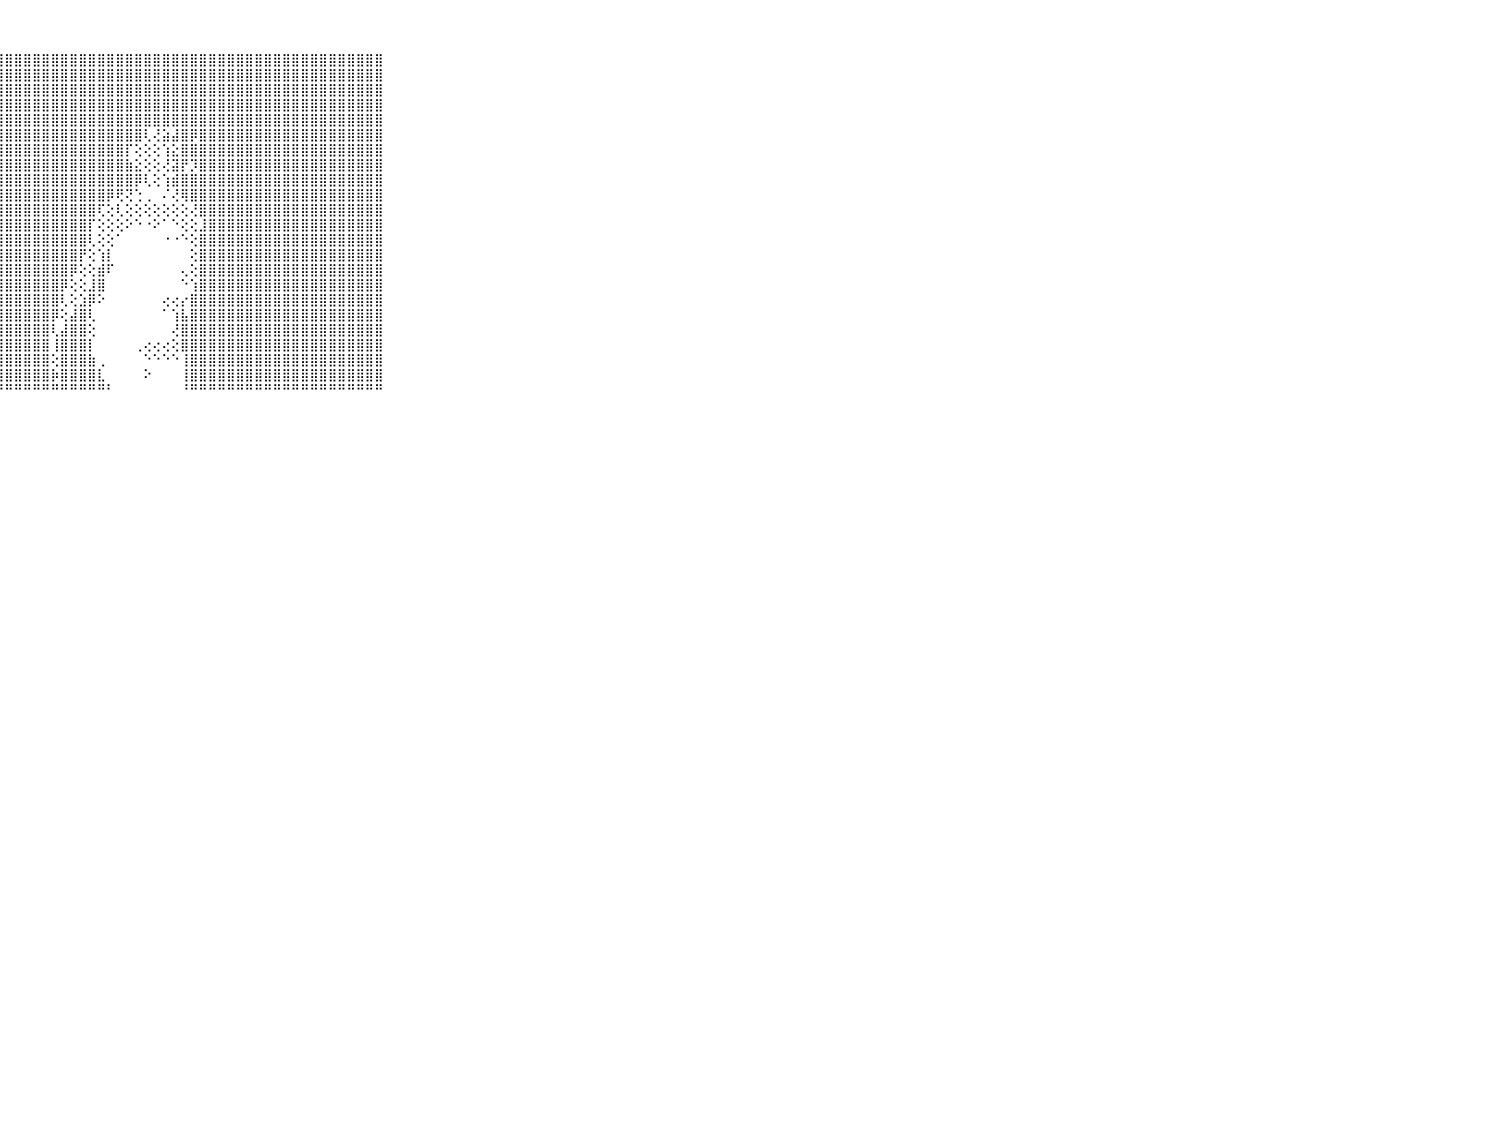

⠀⠀⠀⠀⠀⠀⠀⠀⠀⠀⠀⣿⣿⣿⣿⣿⣿⣿⣿⣿⣿⣿⣿⣿⣿⣿⣿⣿⣿⣿⣿⣿⣿⣿⣿⣿⣿⣿⣿⣿⣿⣿⣿⣿⣿⣿⣿⣿⣿⣿⣿⣿⣿⣿⣿⣿⣿⣿⣿⣿⣿⣿⣿⣿⣿⣿⣿⣿⣿⠀⠀⠀⠀⠀⠀⠀⠀⠀⠀⠀⠀
⠀⠀⠀⠀⠀⠀⠀⠀⠀⠀⠀⣿⣿⣿⣿⣿⣿⣿⣿⣿⣿⣿⣿⣿⣿⣿⣿⣿⣿⣿⣿⣿⣿⣿⣿⣿⣿⣿⣿⣿⣿⣿⣿⣿⣿⣿⣿⣿⣿⣿⣿⣿⣿⣿⣿⣿⣿⣿⣿⣿⣿⣿⣿⣿⣿⣿⣿⣿⣿⠀⠀⠀⠀⠀⠀⠀⠀⠀⠀⠀⠀
⠀⠀⠀⠀⠀⠀⠀⠀⠀⠀⠀⣿⣿⣿⣿⣿⣿⣿⣿⣿⣿⣿⣿⣿⣿⣿⣿⣿⣿⣿⣿⣿⣿⣿⣿⣿⣿⣿⣿⣿⣿⣿⣿⣿⣿⣿⣿⣿⣿⣿⣿⣿⣿⣿⣿⣿⣿⣿⣿⣿⣿⣿⣿⣿⣿⣿⣿⣿⣿⠀⠀⠀⠀⠀⠀⠀⠀⠀⠀⠀⠀
⠀⠀⠀⠀⠀⠀⠀⠀⠀⠀⠀⣿⣿⣿⣿⣿⣿⣿⣿⣿⣿⣿⣿⣿⣿⣿⣿⣿⣿⣿⣿⣿⣿⣿⣿⣿⣿⣿⣿⣿⣿⣿⣿⣿⣿⣿⣿⣿⣿⣿⣿⣿⣿⣿⣿⣿⣿⣿⣿⣿⣿⣿⣿⣿⣿⣿⣿⣿⣿⠀⠀⠀⠀⠀⠀⠀⠀⠀⠀⠀⠀
⠀⠀⠀⠀⠀⠀⠀⠀⠀⠀⠀⣿⣿⣿⣿⣿⣿⣿⣿⣿⣿⣿⣿⣿⣿⣿⣿⣿⣿⣿⣿⣿⣿⣿⣿⣿⣿⣿⣿⣿⣿⣿⣿⣿⣿⣿⣿⣿⣿⣿⣿⣿⣿⣿⣿⣿⣿⣿⣿⣿⣿⣿⣿⣿⣿⣿⣿⣿⣿⠀⠀⠀⠀⠀⠀⠀⠀⠀⠀⠀⠀
⠀⠀⠀⠀⠀⠀⠀⠀⠀⠀⠀⣿⣿⣿⣿⣿⣿⣿⣿⣿⣿⣿⣿⣿⣿⣿⣿⣿⣿⣿⣿⣿⣿⣿⣿⣿⣿⣿⣿⣿⣿⣿⣿⢇⢜⣵⣼⣿⡿⣿⣿⣿⣿⣿⣿⣿⣿⣿⣿⣿⣿⣿⣿⣿⣿⣿⣿⣿⣿⠀⠀⠀⠀⠀⠀⠀⠀⠀⠀⠀⠀
⠀⠀⠀⠀⠀⠀⠀⠀⠀⠀⠀⣿⣿⣿⣿⣿⣿⣿⣿⣿⣿⣿⣿⣿⣿⣿⣿⣿⣿⣿⣿⣿⣿⣿⣿⣿⣿⣿⣿⣿⣿⡏⢕⢕⢕⢱⣕⣿⣿⣿⣿⣿⣿⣿⣿⣿⣿⣿⣿⣿⣿⣿⣿⣿⣿⣿⣿⣿⣿⠀⠀⠀⠀⠀⠀⠀⠀⠀⠀⠀⠀
⠀⠀⠀⠀⠀⠀⠀⠀⠀⠀⠀⣿⣿⣿⣿⣿⣿⣿⣿⣿⣿⣿⣿⣿⣿⣿⣿⣿⣿⣿⣿⣿⣿⣿⣿⣿⣿⣿⣿⣿⣿⣷⣕⢕⢕⢜⣽⡟⡹⣿⣿⣿⣿⣿⣿⣿⣿⣿⣿⣿⣿⣿⣿⣿⣿⣿⣿⣿⣿⠀⠀⠀⠀⠀⠀⠀⠀⠀⠀⠀⠀
⠀⠀⠀⠀⠀⠀⠀⠀⠀⠀⠀⣿⣿⣿⣿⣿⣿⣿⣿⣿⣿⣿⣿⣿⣿⣿⣿⣿⣿⣿⣿⣿⣿⣿⣿⣿⣿⣿⣿⣿⣿⣿⡿⢇⢕⢱⣾⣿⣿⣿⣿⣿⣿⣿⣿⣿⣿⣿⣿⣿⣿⣿⣿⣿⣿⣿⣿⣿⣿⠀⠀⠀⠀⠀⠀⠀⠀⠀⠀⠀⠀
⠀⠀⠀⠀⠀⠀⠀⠀⠀⠀⠀⣿⣿⣿⣿⣿⣿⣿⣿⣿⣿⣿⣿⣿⣿⣿⣿⣿⣿⣿⣿⣿⣿⣿⣿⣿⣿⣿⣿⡿⢟⢝⢑⢀⠀⠌⢜⢿⣿⣿⣿⣿⣿⣿⣿⣿⣿⣿⣿⣿⣿⣿⣿⣿⣿⣿⣿⣿⣿⠀⠀⠀⠀⠀⠀⠀⠀⠀⠀⠀⠀
⠀⠀⠀⠀⠀⠀⠀⠀⠀⠀⠀⣿⣿⣿⣿⣿⣿⣿⣿⣿⣿⣿⣿⣿⣿⣿⣿⣿⣿⣿⣿⣿⣿⣿⣿⣿⣿⣿⢏⢕⢇⢕⢕⢕⢕⢕⢕⢕⢜⣿⣿⣿⣿⣿⣿⣿⣿⣿⣿⣿⣿⣿⣿⣿⣿⣿⣿⣿⣿⠀⠀⠀⠀⠀⠀⠀⠀⠀⠀⠀⠀
⠀⠀⠀⠀⠀⠀⠀⠀⠀⠀⠀⣿⣿⣿⣿⣿⣿⣿⣿⣿⣿⣿⣿⣿⣿⣿⣿⣿⣿⣿⣿⣿⣿⣿⣿⣿⣿⡏⢕⢕⢕⠕⠑⠐⠕⠁⠑⢕⢕⣸⣿⣿⣿⣿⣿⣿⣿⣿⣿⣿⣿⣿⣿⣿⣿⣿⣿⣿⣿⠀⠀⠀⠀⠀⠀⠀⠀⠀⠀⠀⠀
⠀⠀⠀⠀⠀⠀⠀⠀⠀⠀⠀⣿⣿⣿⣿⣿⣿⣿⣿⣿⣿⣿⣿⣿⣿⣿⣿⣿⣿⣿⣿⣿⣿⣿⣿⣿⣿⢇⢕⢕⠁⠀⠀⠀⠀⠐⠐⠑⢕⣿⣿⣿⣿⣿⣿⣿⣿⣿⣿⣿⣿⣿⣿⣿⣿⣿⣿⣿⣿⠀⠀⠀⠀⠀⠀⠀⠀⠀⠀⠀⠀
⠀⠀⠀⠀⠀⠀⠀⠀⠀⠀⠀⣿⣿⣿⣿⣿⣿⣿⣿⣿⣿⣿⣿⣿⣿⣿⣿⣿⣿⣿⣿⣿⣿⣿⣿⣿⡟⢕⢱⡇⠀⠀⠀⠀⠀⠀⠀⠀⢕⣿⣿⣿⣿⣿⣿⣿⣿⣿⣿⣿⣿⣿⣿⣿⣿⣿⣿⣿⣿⠀⠀⠀⠀⠀⠀⠀⠀⠀⠀⠀⠀
⠀⠀⠀⠀⠀⠀⠀⠀⠀⠀⠀⣿⣿⣿⣿⣿⣿⣿⣿⣿⣿⣿⣿⣿⣿⣿⣿⣿⣿⣿⣿⣿⣿⣿⣿⡿⢕⢕⣾⠏⠀⠀⠀⠀⠀⠀⠀⢄⢕⣿⣿⣿⣿⣿⣿⣿⣿⣿⣿⣿⣿⣿⣿⣿⣿⣿⣿⣿⣿⠀⠀⠀⠀⠀⠀⠀⠀⠀⠀⠀⠀
⠀⠀⠀⠀⠀⠀⠀⠀⠀⠀⠀⣿⣿⣿⣿⣿⣿⣿⣿⣿⣿⣿⣿⣿⣿⣿⣿⣿⣿⣿⣿⣿⣿⣿⡿⢕⢕⣸⣿⠀⠀⠀⠀⠀⠀⠀⠀⠑⢱⣿⣿⣿⣿⣿⣿⣿⣿⣿⣿⣿⣿⣿⣿⣿⣿⣿⣿⣿⣿⠀⠀⠀⠀⠀⠀⠀⠀⠀⠀⠀⠀
⠀⠀⠀⠀⠀⠀⠀⠀⠀⠀⠀⣿⣿⣿⣿⣿⣿⣿⣿⣿⣿⣿⣿⣿⣿⣿⣿⣿⣿⣿⣿⣿⣿⣿⢇⢕⣱⡿⠕⠀⠀⠀⠀⠀⠀⢔⢔⡔⣿⣿⣿⣿⣿⣿⣿⣿⣿⣿⣿⣿⣿⣿⣿⣿⣿⣿⣿⣿⣿⠀⠀⠀⠀⠀⠀⠀⠀⠀⠀⠀⠀
⠀⠀⠀⠀⠀⠀⠀⠀⠀⠀⠀⣿⣿⣿⣿⣿⣿⣿⣿⣿⣿⣿⣿⣿⣿⣿⣿⣿⣿⣿⣿⣿⣿⡿⢕⣼⣿⢇⠀⠀⠀⠀⠀⠀⠀⠁⢱⣧⣿⣿⣿⣿⣿⣿⣿⣿⣿⣿⣿⣿⣿⣿⣿⣿⣿⣿⣿⣿⣿⠀⠀⠀⠀⠀⠀⠀⠀⠀⠀⠀⠀
⠀⠀⠀⠀⠀⠀⠀⠀⠀⠀⠀⣿⣿⣿⣿⣿⣿⣿⣿⣿⣿⣿⣿⣿⣿⣿⣿⣿⣿⣿⣿⣿⣿⢇⣼⣿⣿⢕⠀⠀⠀⠀⠀⠀⠀⠀⢜⣿⣿⣿⣿⣿⣿⣿⣿⣿⣿⣿⣿⣿⣿⣿⣿⣿⣿⣿⣿⣿⣿⠀⠀⠀⠀⠀⠀⠀⠀⠀⠀⠀⠀
⠀⠀⠀⠀⠀⠀⠀⠀⠀⠀⠀⣿⣿⣿⣿⣿⣿⣿⣿⣿⣿⣿⣿⣿⣿⣿⣿⣿⣿⣿⣿⣿⣿⢸⣿⣿⣿⡇⠀⠀⠀⠀⢀⢔⢔⢔⢕⣿⣿⣿⣿⣿⣿⣿⣿⣿⣿⣿⣿⣿⣿⣿⣿⣿⣿⣿⣿⣿⣿⠀⠀⠀⠀⠀⠀⠀⠀⠀⠀⠀⠀
⠀⠀⠀⠀⠀⠀⠀⠀⠀⠀⠀⣿⣿⣿⣿⣿⣿⣿⣿⣿⣿⣿⣿⣿⣿⣿⣿⣿⣿⣿⣿⣿⣿⢕⣿⣿⣿⣷⢀⠀⠀⠀⠀⠑⠑⠑⠑⢸⣿⣿⣿⣿⣿⣿⣿⣿⣿⣿⣿⣿⣿⣿⣿⣿⣿⣿⣿⣿⣿⠀⠀⠀⠀⠀⠀⠀⠀⠀⠀⠀⠀
⠀⠀⠀⠀⠀⠀⠀⠀⠀⠀⠀⣿⣿⣿⣿⣿⣿⣿⣿⣿⣿⣿⣿⣿⣿⣿⣿⣿⣿⣿⣿⣿⣿⡷⣿⣿⣿⣿⣇⠀⠀⠀⠀⠕⠀⠀⠀⢸⣿⣿⣿⣿⣿⣿⣿⣿⣿⣿⣿⣿⣿⣿⣿⣿⣿⣿⣿⣿⣿⠀⠀⠀⠀⠀⠀⠀⠀⠀⠀⠀⠀
⠀⠀⠀⠀⠀⠀⠀⠀⠀⠀⠀⠛⠛⠛⠛⠛⠛⠛⠛⠛⠛⠛⠛⠛⠛⠛⠛⠛⠛⠛⠛⠛⠛⠛⠛⠛⠛⠛⠛⠃⠀⠀⠀⠀⠀⠀⠀⠘⠛⠛⠛⠛⠛⠛⠛⠛⠛⠛⠛⠛⠛⠛⠛⠛⠛⠛⠛⠛⠛⠀⠀⠀⠀⠀⠀⠀⠀⠀⠀⠀⠀